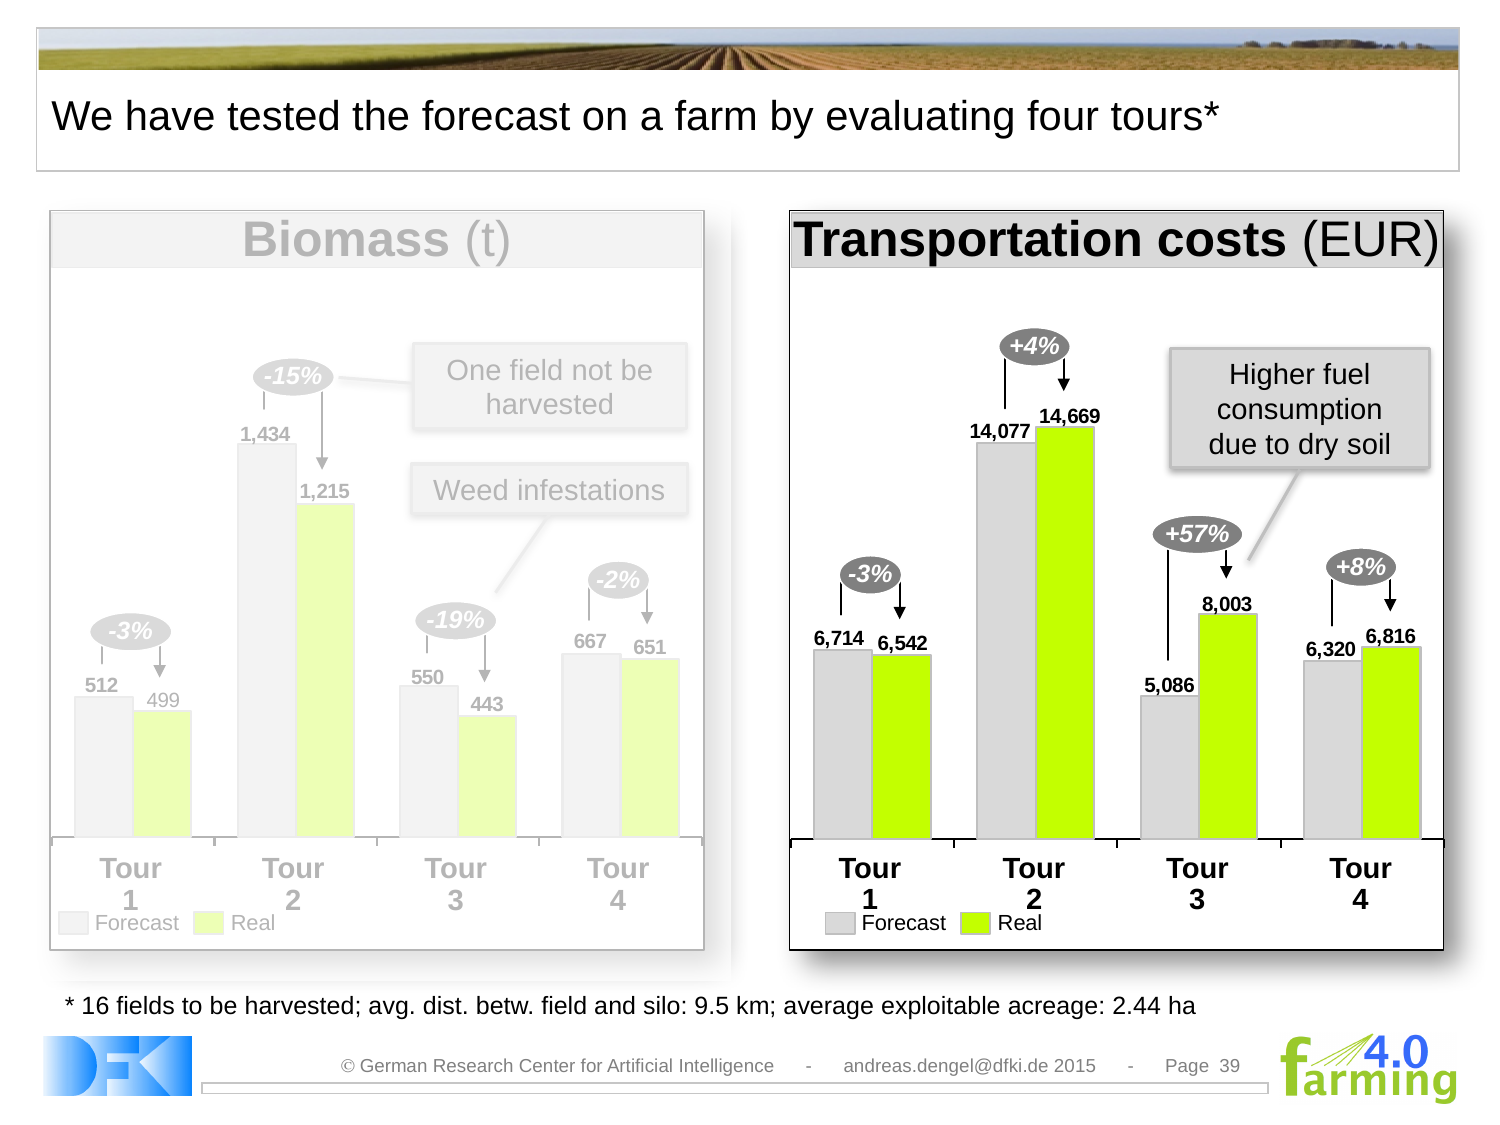

# We have tested the forecast on a farm by evaluating four tours*

Transportation costs (EUR)
+4%

### Chart

| Category |  |  |
|---|---|---|
|  | 6713.980000000764 | 6541.810000000744 |
|  | 14077.0800000016 | 14668.83000000167 |
|  | 5085.890000000578 | 8002.50000000091 |
|  | 6320.450000000718 | 6816.040000000775 |
+57%
+8%
-3%
Tour 1
Tour 2
Tour 3
Tour 4
Forecast
Real

Biomass (t)
One field not be harvested
Higher fuel consumption
due to dry soil
-15%

### Chart

| Category |  |  |
|---|---|---|
|  | 512.2100000000582 | 459.3800000000522 |
|  | 1434.150000000163 | 1215.280000000138 |
|  | 549.9400000000626 | 442.8500000000504 |
|  | 667.0000000000758 | 650.650000000074 |
Weed infestations
-2%
-19%
-3%
Tour 1
Tour 2
Tour 3
Tour 4
Forecast
Real

* 16 fields to be harvested; avg. dist. betw. field and silo: 9.5 km; average exploitable acreage: 2.44 ha